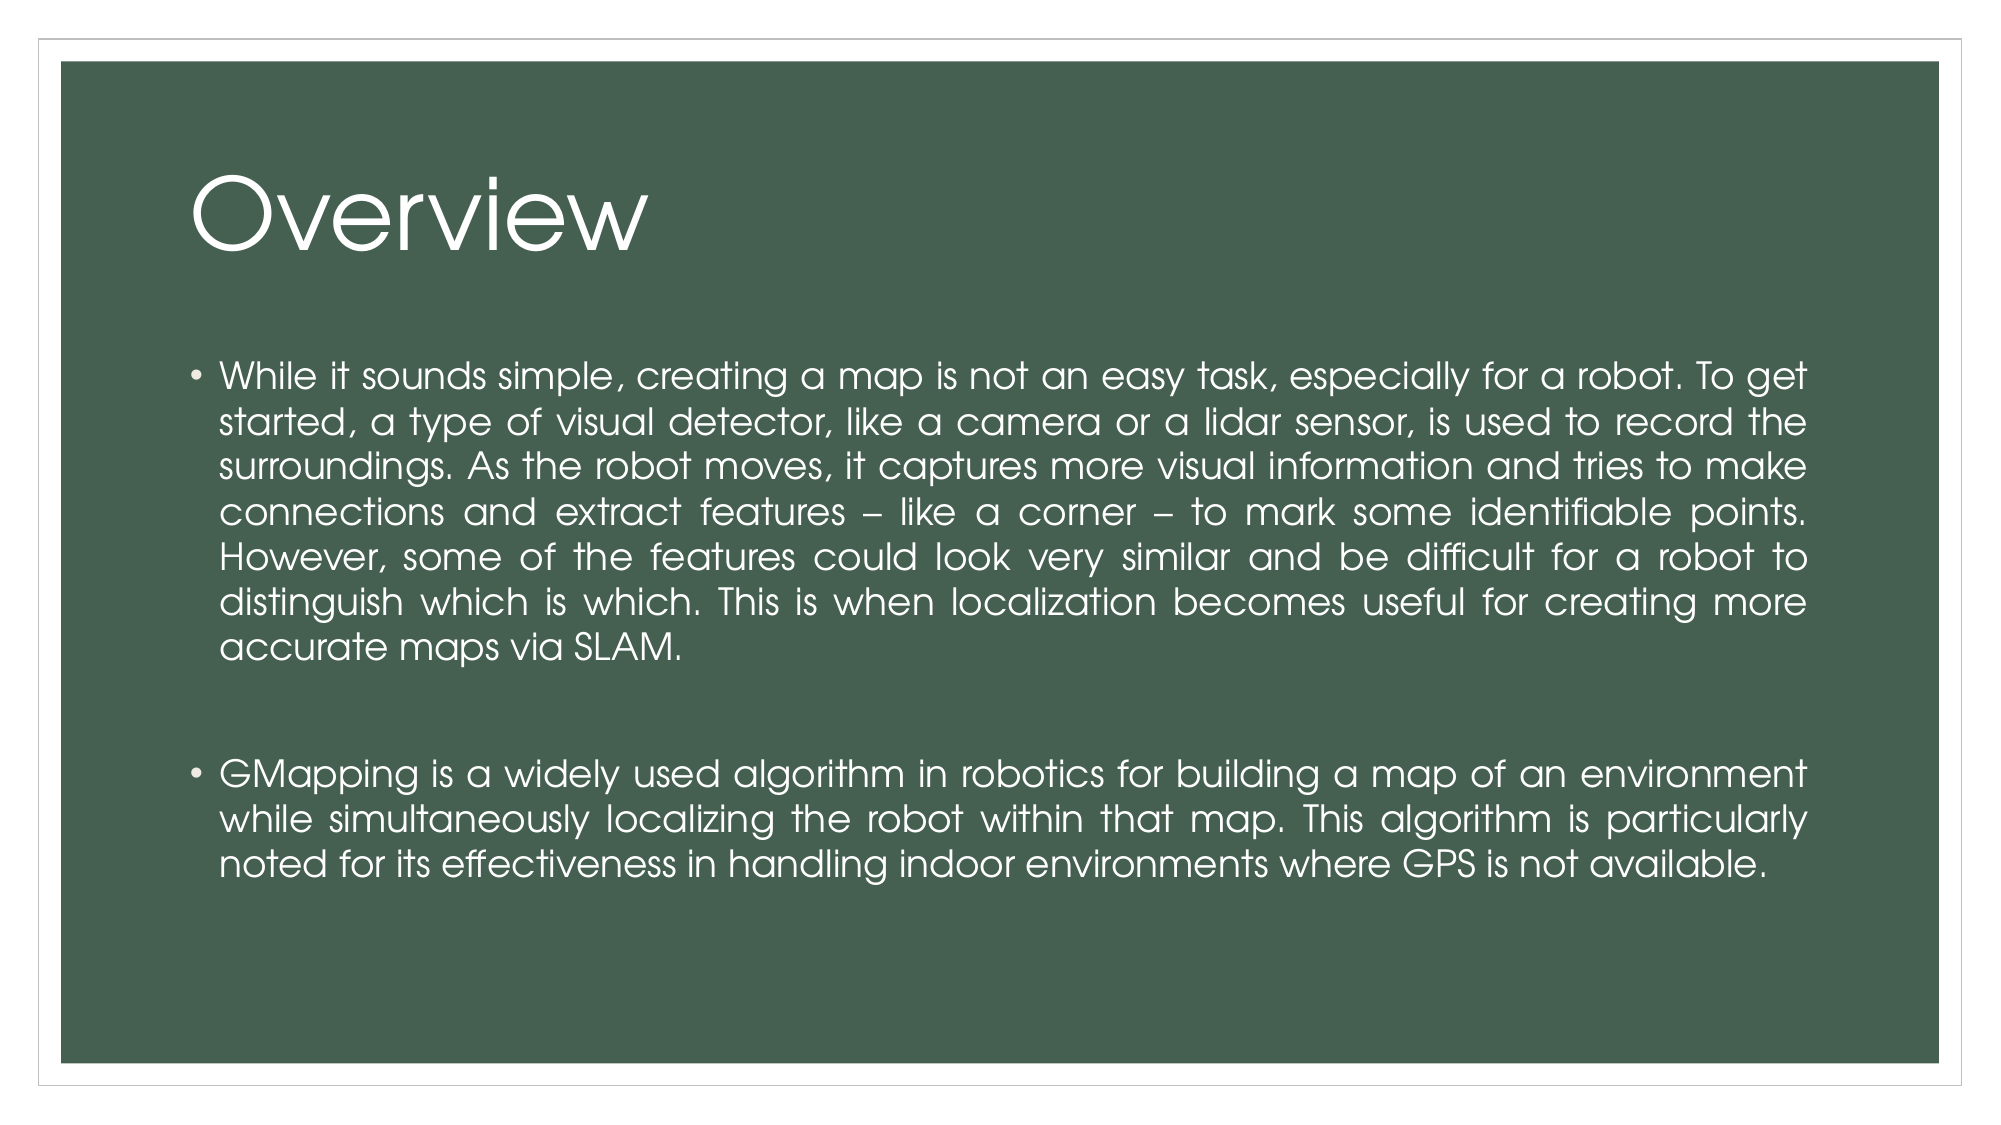

# Overview
While it sounds simple, creating a map is not an easy task, especially for a robot. To get started, a type of visual detector, like a camera or a lidar sensor, is used to record the surroundings. As the robot moves, it captures more visual information and tries to make connections and extract features – like a corner – to mark some identifiable points. However, some of the features could look very similar and be difficult for a robot to distinguish which is which. This is when localization becomes useful for creating more accurate maps via SLAM.

GMapping is a widely used algorithm in robotics for building a map of an environment while simultaneously localizing the robot within that map. This algorithm is particularly noted for its effectiveness in handling indoor environments where GPS is not available.